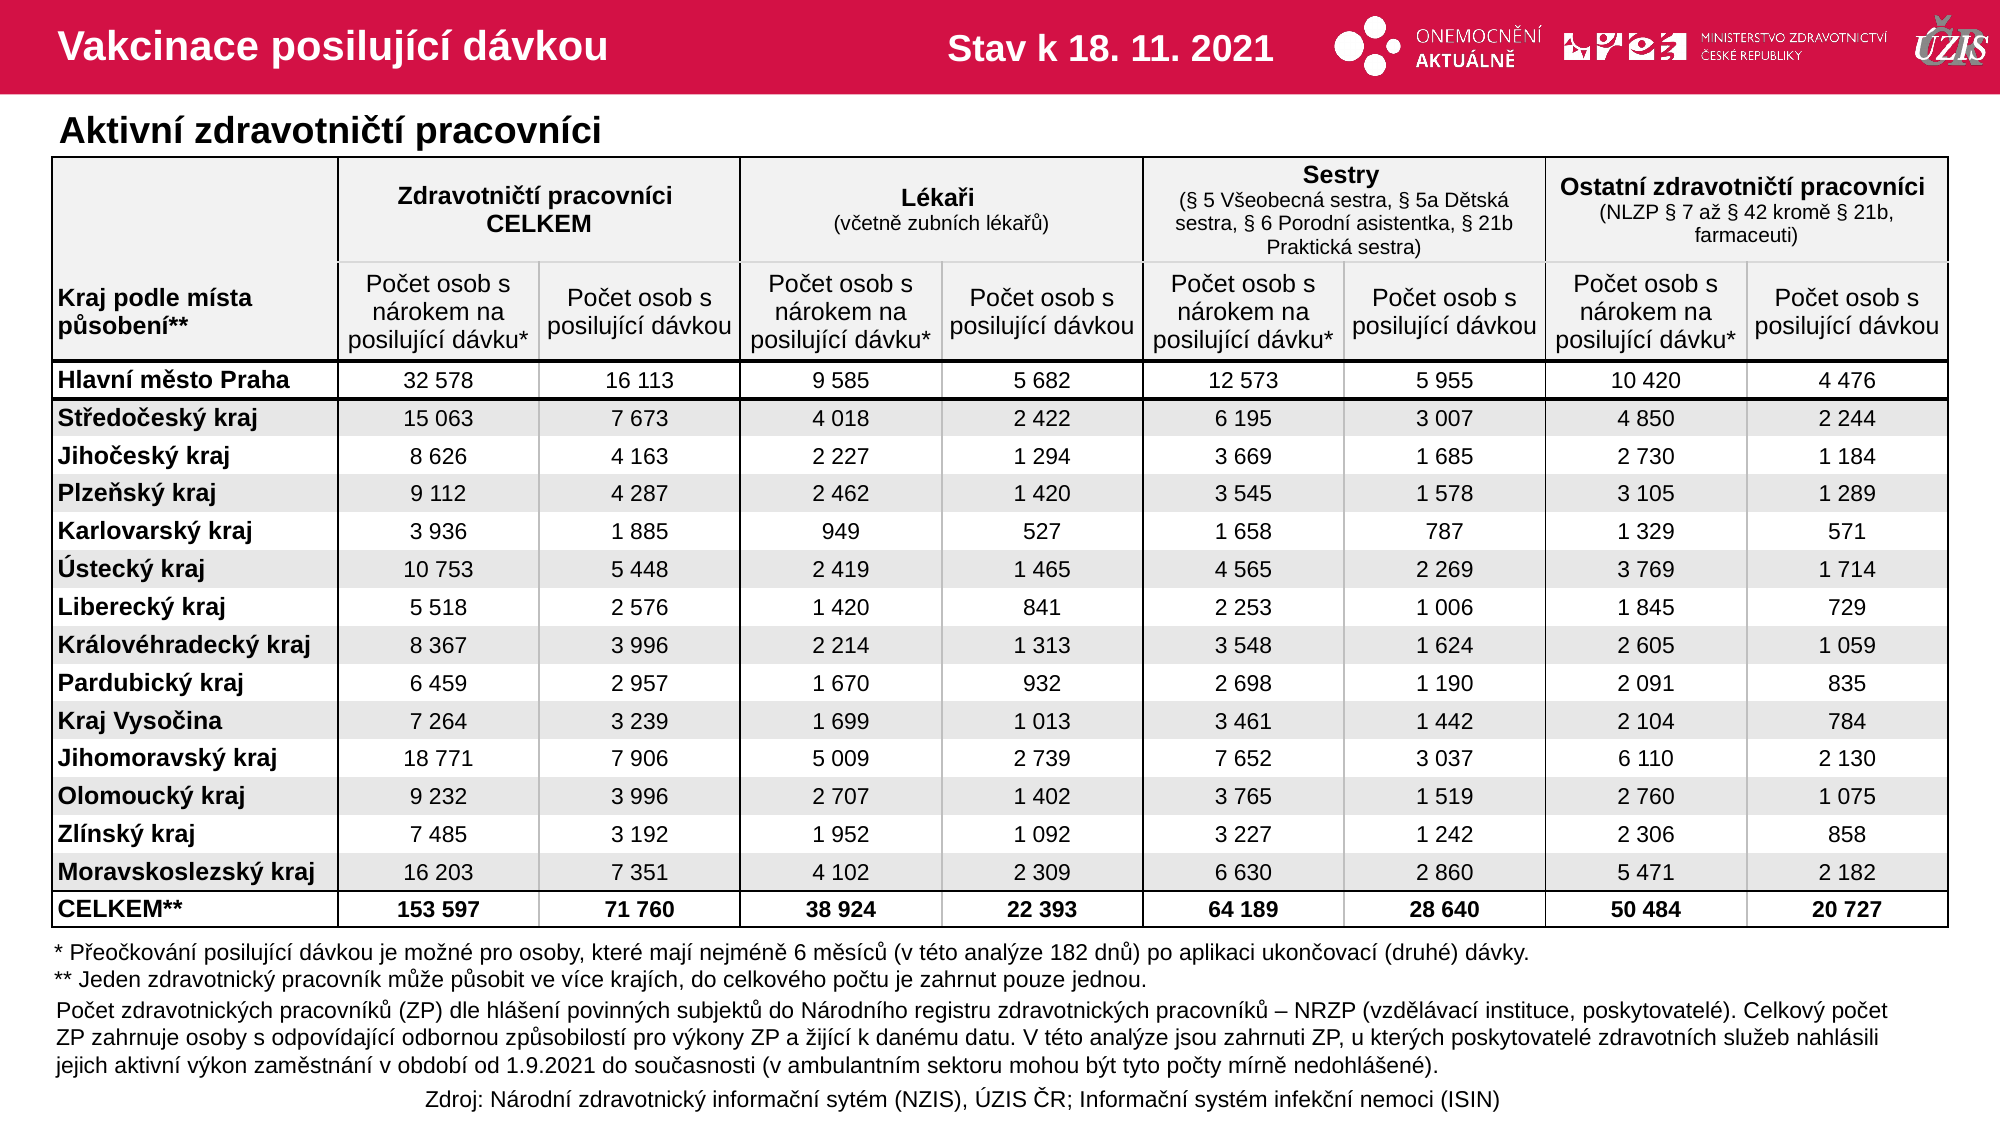

# Vakcinace posilující dávkou
Stav k 18. 11. 2021
Aktivní zdravotničtí pracovníci
|  | Zdravotničtí pracovníci CELKEM |  | Lékaři (včetně zubních lékařů) |  | Sestry (§ 5 Všeobecná sestra, § 5a Dětská sestra, § 6 Porodní asistentka, § 21b Praktická sestra) |  | Ostatní zdravotničtí pracovníci (NLZP § 7 až § 42 kromě § 21b, farmaceuti) |  |
| --- | --- | --- | --- | --- | --- | --- | --- | --- |
| Kraj podle místa působení\*\* | Počet osob s nárokem na posilující dávku\* | Počet osob s posilující dávkou | Počet osob s nárokem na posilující dávku\* | Počet osob s posilující dávkou | Počet osob s nárokem na posilující dávku\* | Počet osob s posilující dávkou | Počet osob s nárokem na posilující dávku\* | Počet osob s posilující dávkou |
| Hlavní město Praha | 32 578 | 16 113 | 9 585 | 5 682 | 12 573 | 5 955 | 10 420 | 4 476 |
| Středočeský kraj | 15 063 | 7 673 | 4 018 | 2 422 | 6 195 | 3 007 | 4 850 | 2 244 |
| Jihočeský kraj | 8 626 | 4 163 | 2 227 | 1 294 | 3 669 | 1 685 | 2 730 | 1 184 |
| Plzeňský kraj | 9 112 | 4 287 | 2 462 | 1 420 | 3 545 | 1 578 | 3 105 | 1 289 |
| Karlovarský kraj | 3 936 | 1 885 | 949 | 527 | 1 658 | 787 | 1 329 | 571 |
| Ústecký kraj | 10 753 | 5 448 | 2 419 | 1 465 | 4 565 | 2 269 | 3 769 | 1 714 |
| Liberecký kraj | 5 518 | 2 576 | 1 420 | 841 | 2 253 | 1 006 | 1 845 | 729 |
| Královéhradecký kraj | 8 367 | 3 996 | 2 214 | 1 313 | 3 548 | 1 624 | 2 605 | 1 059 |
| Pardubický kraj | 6 459 | 2 957 | 1 670 | 932 | 2 698 | 1 190 | 2 091 | 835 |
| Kraj Vysočina | 7 264 | 3 239 | 1 699 | 1 013 | 3 461 | 1 442 | 2 104 | 784 |
| Jihomoravský kraj | 18 771 | 7 906 | 5 009 | 2 739 | 7 652 | 3 037 | 6 110 | 2 130 |
| Olomoucký kraj | 9 232 | 3 996 | 2 707 | 1 402 | 3 765 | 1 519 | 2 760 | 1 075 |
| Zlínský kraj | 7 485 | 3 192 | 1 952 | 1 092 | 3 227 | 1 242 | 2 306 | 858 |
| Moravskoslezský kraj | 16 203 | 7 351 | 4 102 | 2 309 | 6 630 | 2 860 | 5 471 | 2 182 |
| CELKEM\*\* | 153 597 | 71 760 | 38 924 | 22 393 | 64 189 | 28 640 | 50 484 | 20 727 |
* Přeočkování posilující dávkou je možné pro osoby, které mají nejméně 6 měsíců (v této analýze 182 dnů) po aplikaci ukončovací (druhé) dávky.
** Jeden zdravotnický pracovník může působit ve více krajích, do celkového počtu je zahrnut pouze jednou.
Počet zdravotnických pracovníků (ZP) dle hlášení povinných subjektů do Národního registru zdravotnických pracovníků – NRZP (vzdělávací instituce, poskytovatelé). Celkový počet ZP zahrnuje osoby s odpovídající odbornou způsobilostí pro výkony ZP a žijící k danému datu. V této analýze jsou zahrnuti ZP, u kterých poskytovatelé zdravotních služeb nahlásili jejich aktivní výkon zaměstnání v období od 1.9.2021 do současnosti (v ambulantním sektoru mohou být tyto počty mírně nedohlášené).
Zdroj: Národní zdravotnický informační sytém (NZIS), ÚZIS ČR; Informační systém infekční nemoci (ISIN)